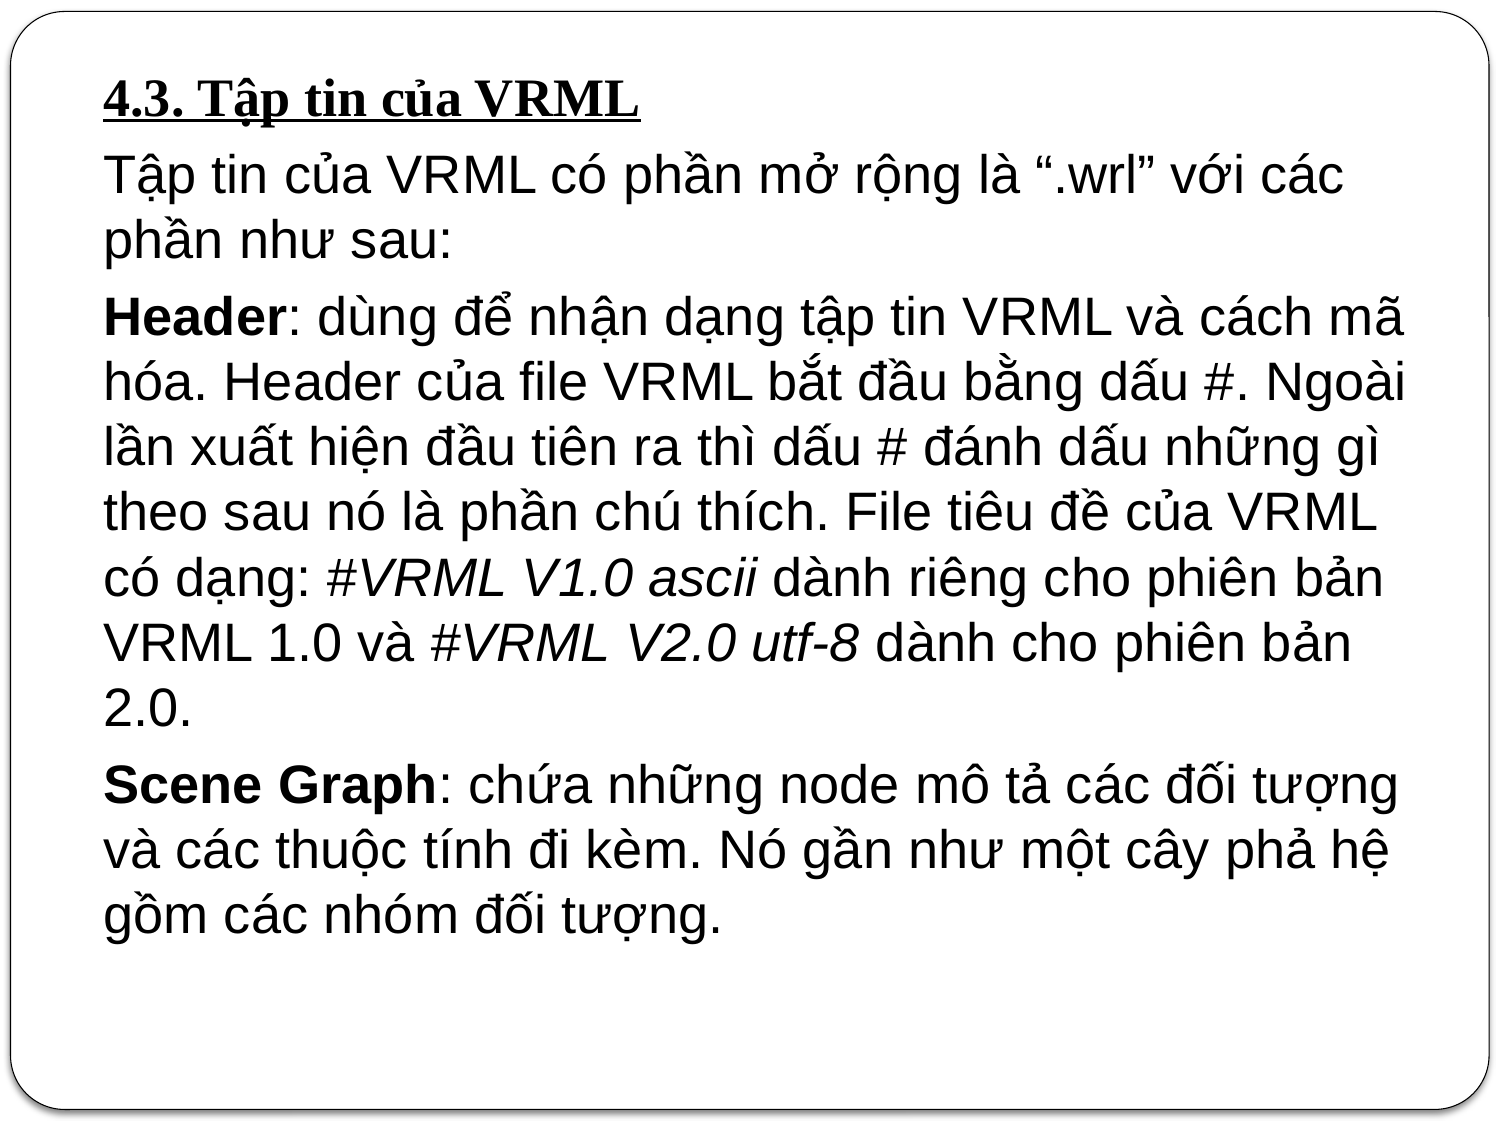

4.3. Tập tin của VRML
Tập tin của VRML có phần mở rộng là “.wrl” với các phần như sau:
Header: dùng để nhận dạng tập tin VRML và cách mã hóa. Header của file VRML bắt đầu bằng dấu #. Ngoài lần xuất hiện đầu tiên ra thì dấu # đánh dấu những gì theo sau nó là phần chú thích. File tiêu đề của VRML có dạng: #VRML V1.0 ascii dành riêng cho phiên bản VRML 1.0 và #VRML V2.0 utf-8 dành cho phiên bản 2.0.
Scene Graph: chứa những node mô tả các đối tượng và các thuộc tính đi kèm. Nó gần như một cây phả hệ gồm các nhóm đối tượng.